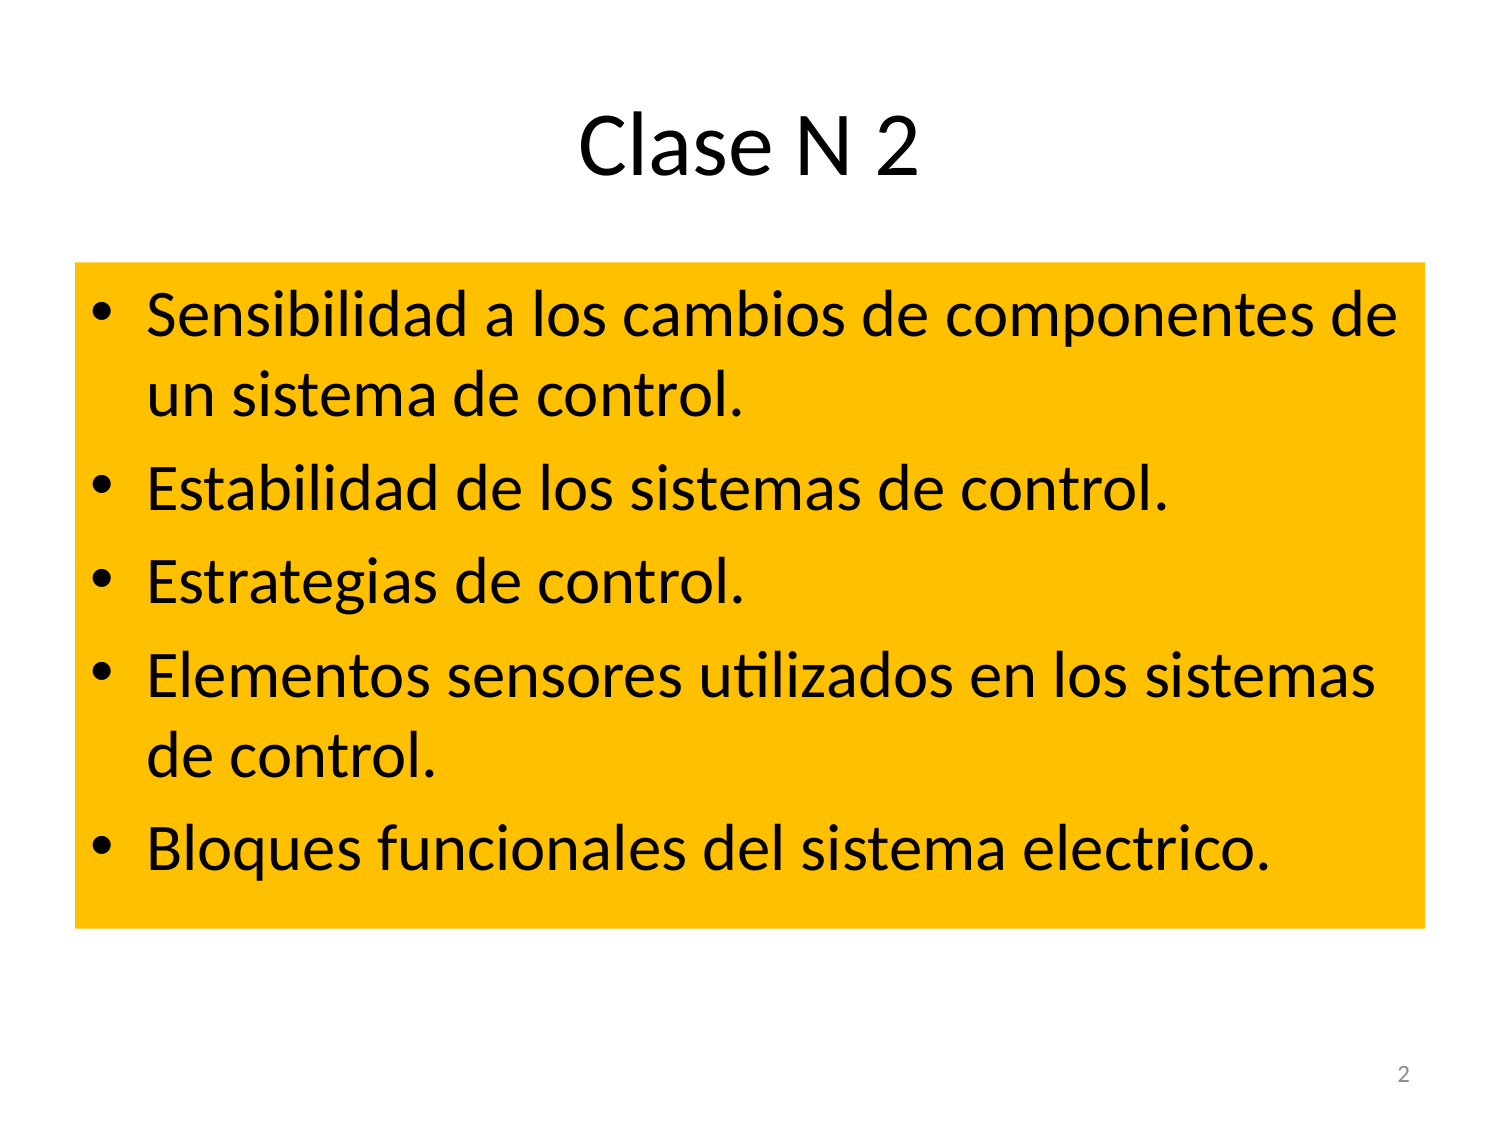

# Clase N 2
Sensibilidad a los cambios de componentes de un sistema de control.
Estabilidad de los sistemas de control.
Estrategias de control.
Elementos sensores utilizados en los sistemas de control.
Bloques funcionales del sistema electrico.

2